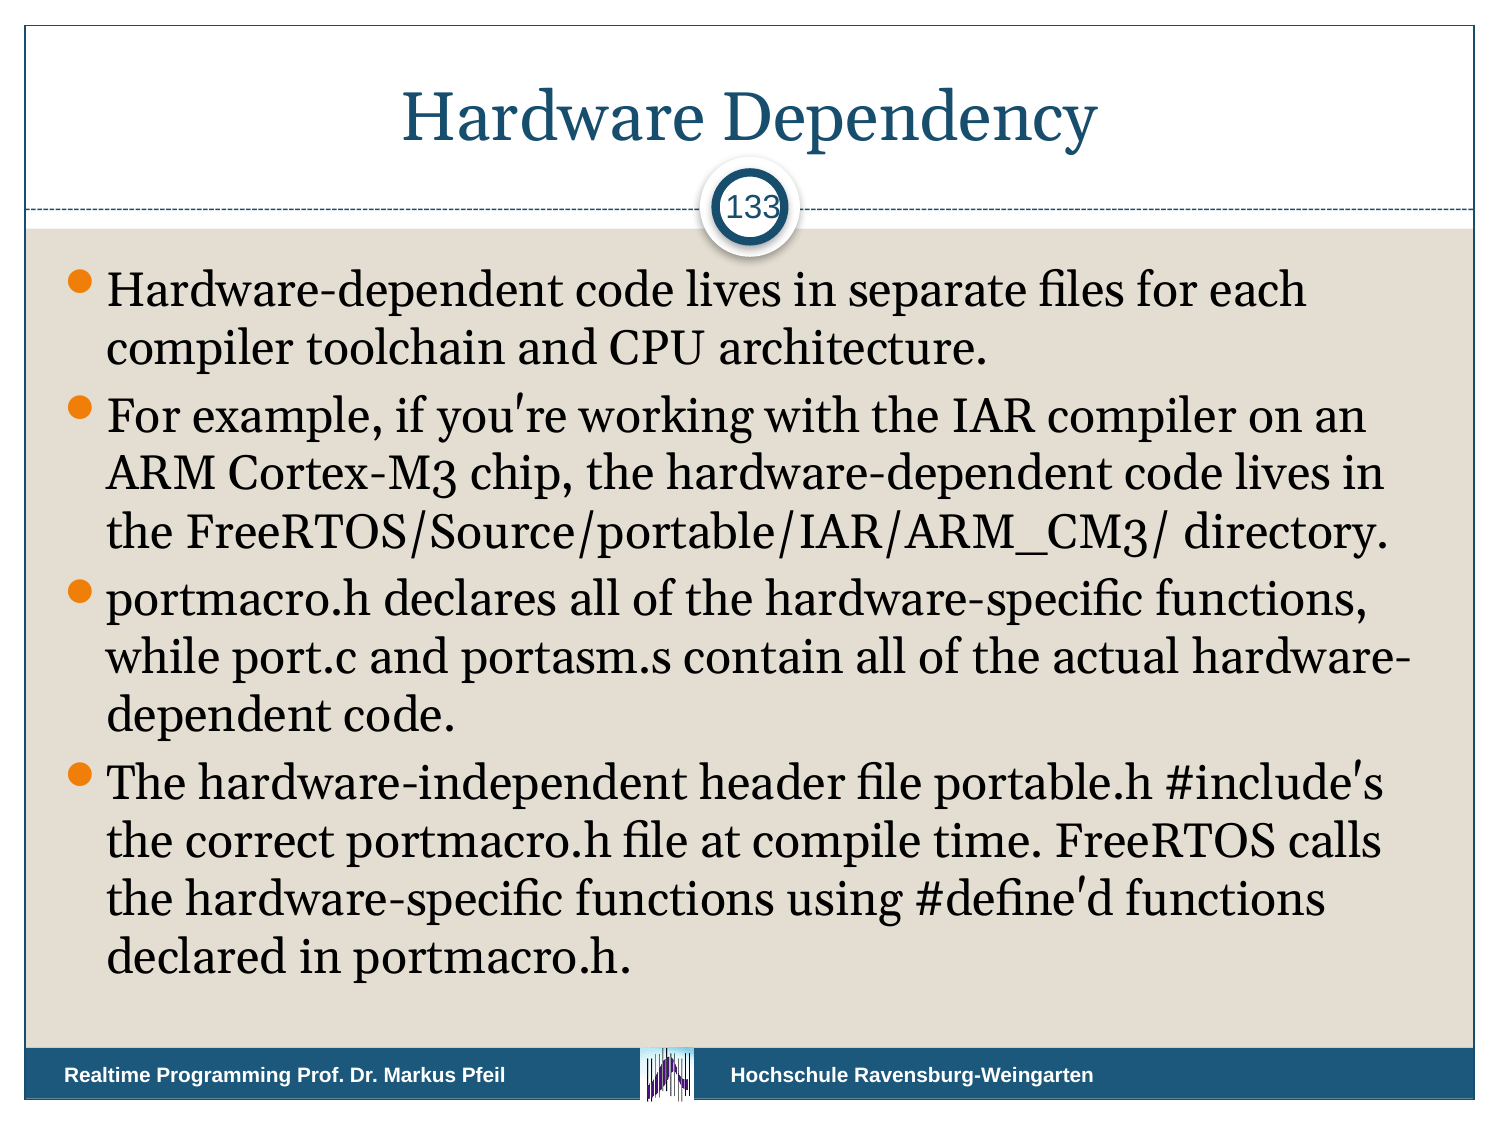

# Hardware Dependency
133
Hardware-dependent code lives in separate files for each compiler toolchain and CPU architecture.
For example, if you're working with the IAR compiler on an ARM Cortex-M3 chip, the hardware-dependent code lives in the FreeRTOS/Source/portable/IAR/ARM_CM3/ directory.
portmacro.h declares all of the hardware-specific functions, while port.c and portasm.s contain all of the actual hardware-dependent code.
The hardware-independent header file portable.h #include's the correct portmacro.h file at compile time. FreeRTOS calls the hardware-specific functions using #define'd functions declared in portmacro.h.
Realtime Programming Prof. Dr. Markus Pfeil